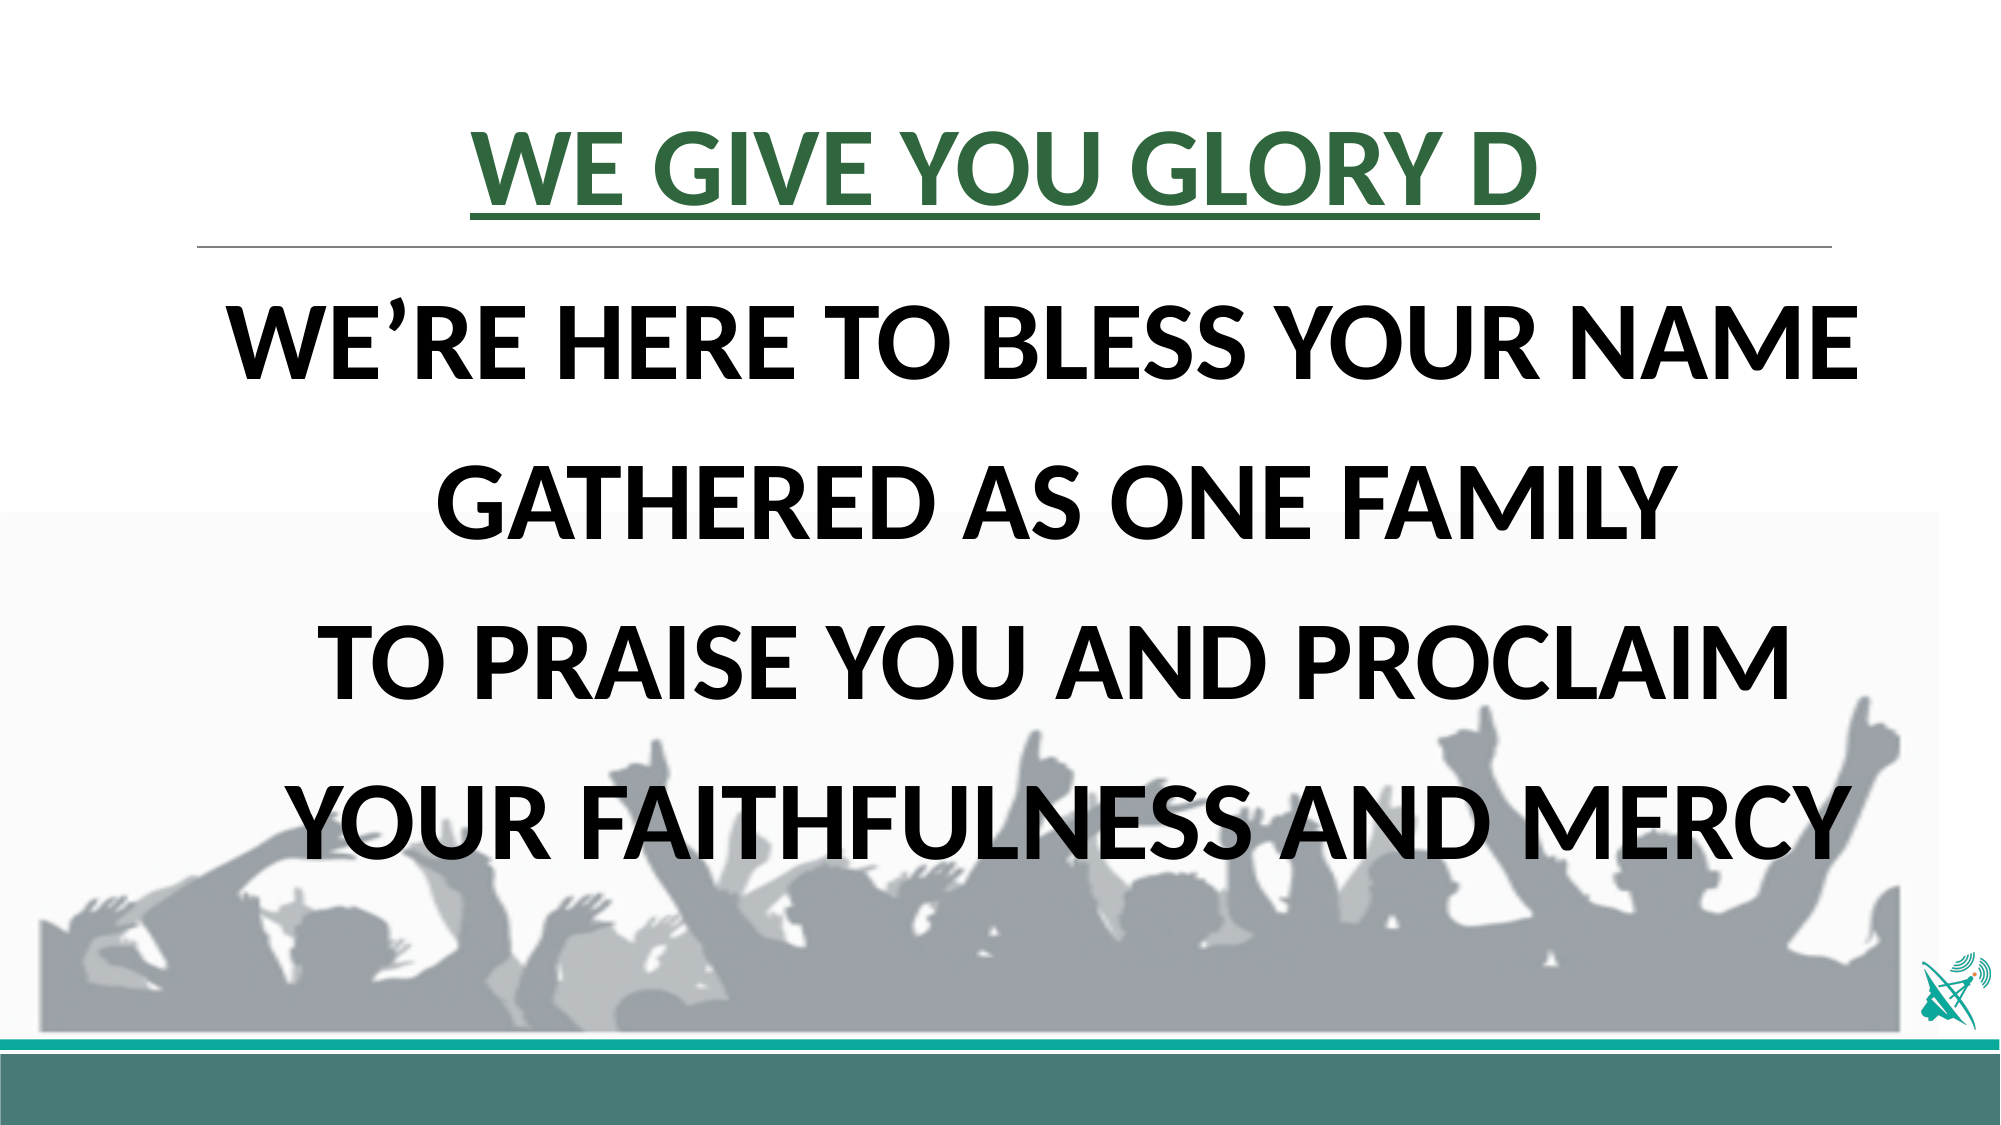

# WE GIVE YOU GLORY D
WE’RE HERE TO BLESS YOUR NAME
GATHERED AS ONE FAMILY
TO PRAISE YOU AND PROCLAIM
 YOUR FAITHFULNESS AND MERCY